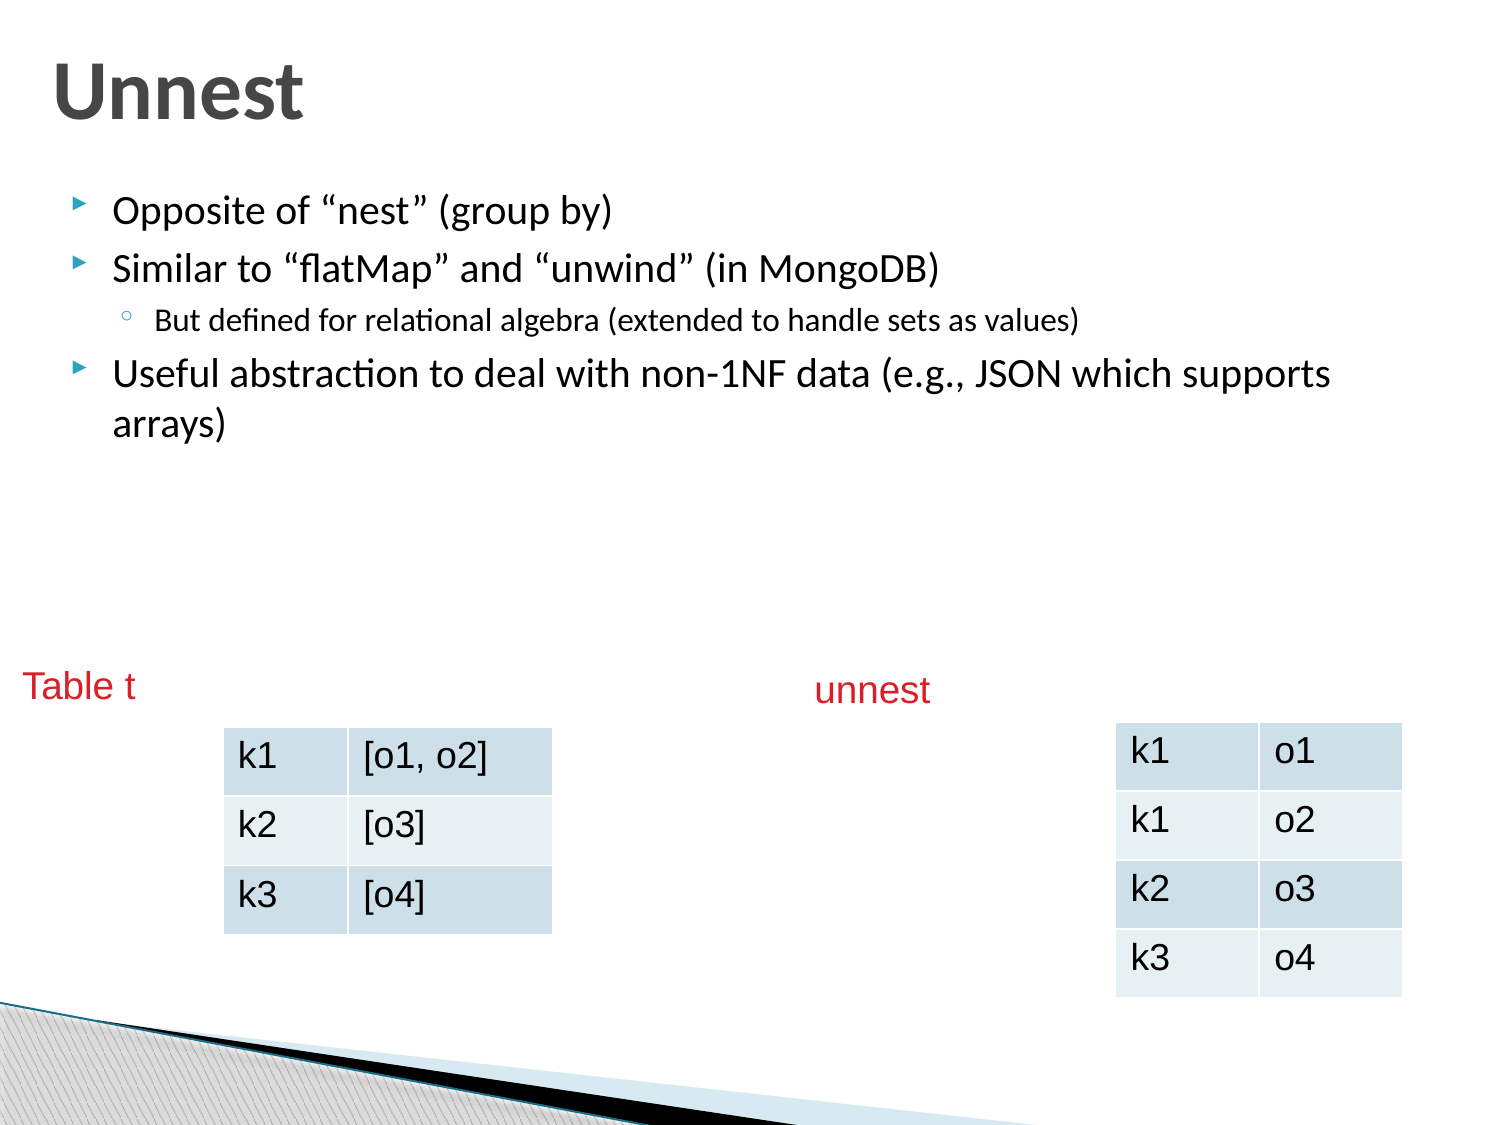

# Unnest
Opposite of “nest” (group by)
Similar to “flatMap” and “unwind” (in MongoDB)
But defined for relational algebra (extended to handle sets as values)
Useful abstraction to deal with non-1NF data (e.g., JSON which supports arrays)
Table t
unnest
| k1 | o1 |
| --- | --- |
| k1 | o2 |
| k2 | o3 |
| k3 | o4 |
| k1 | [o1, o2] |
| --- | --- |
| k2 | [o3] |
| k3 | [o4] |